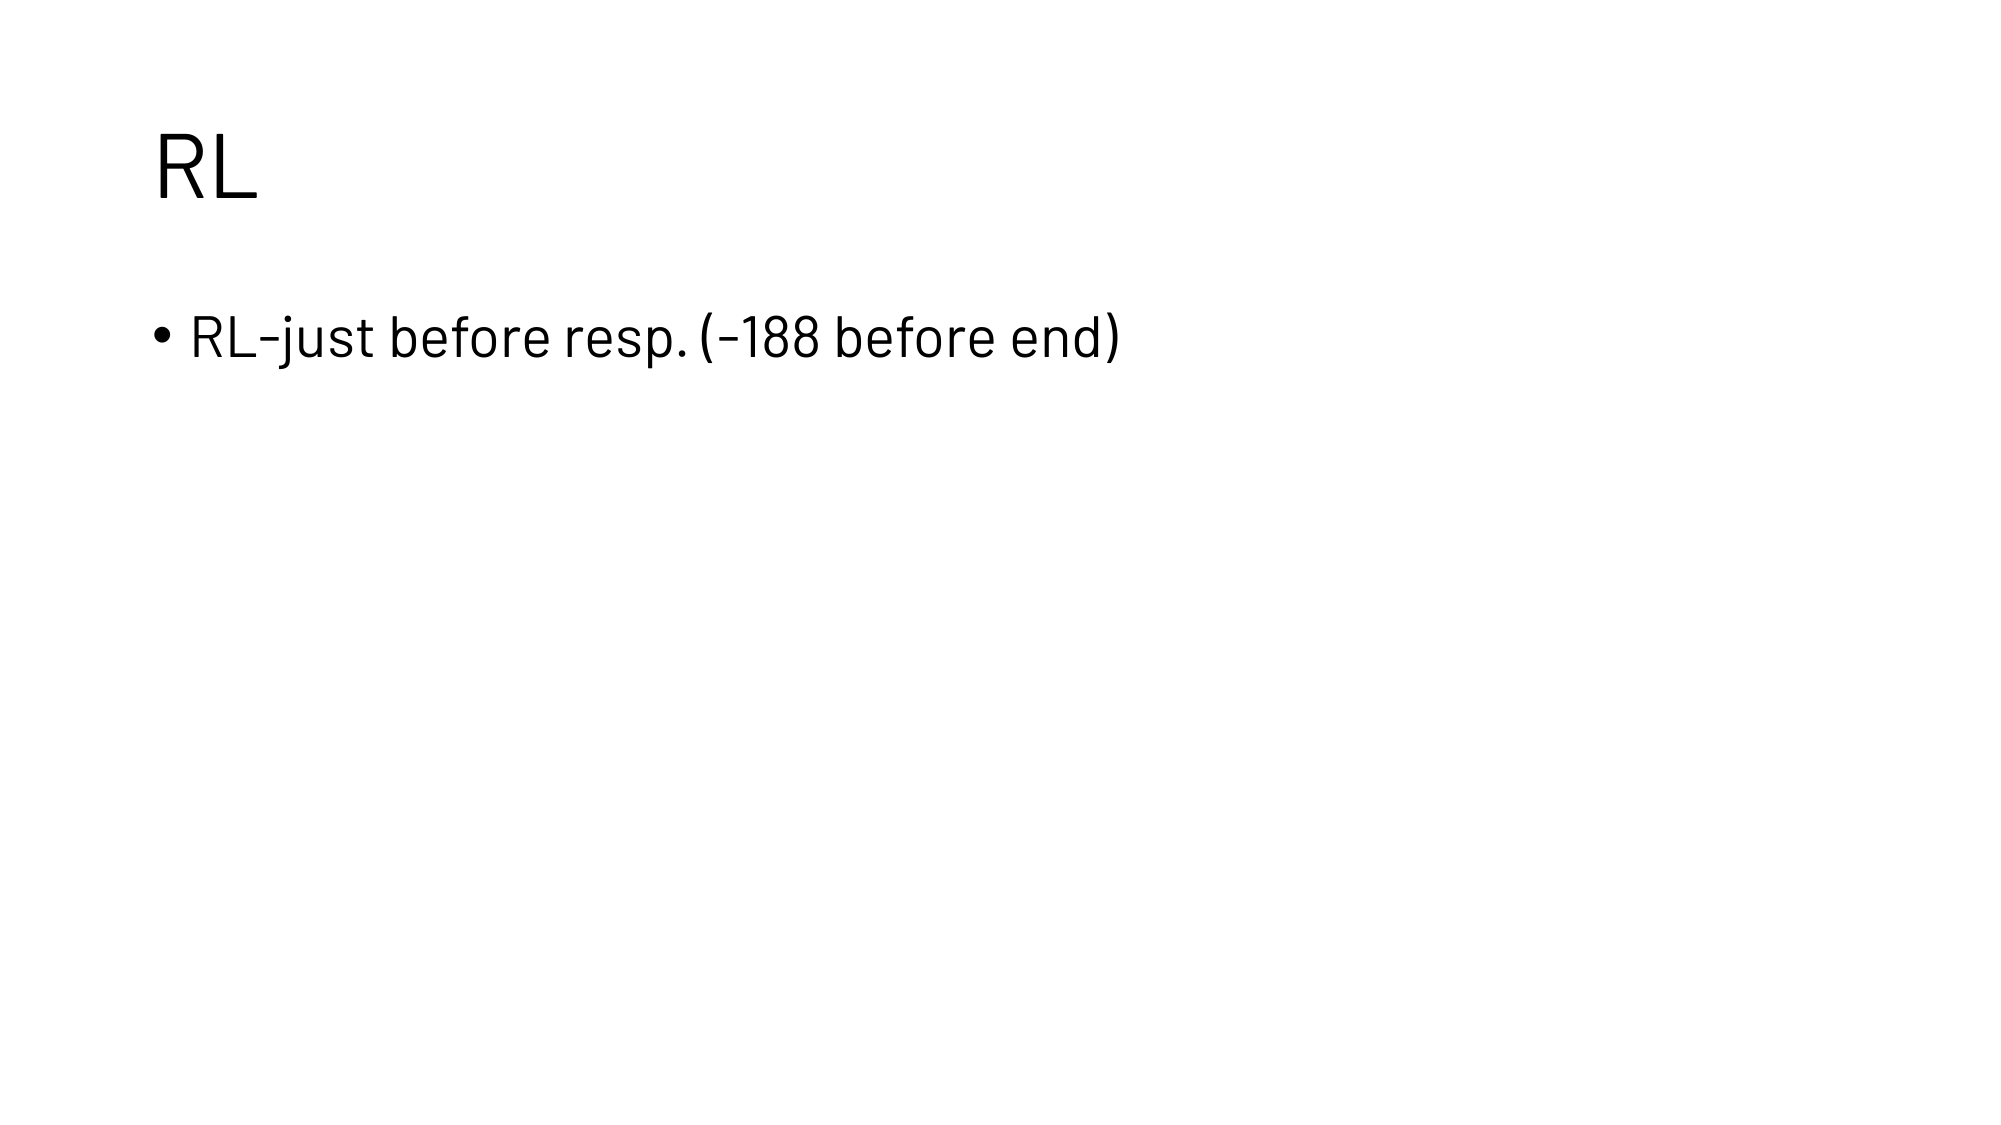

# RL
RL-just before resp. (-188 before end)